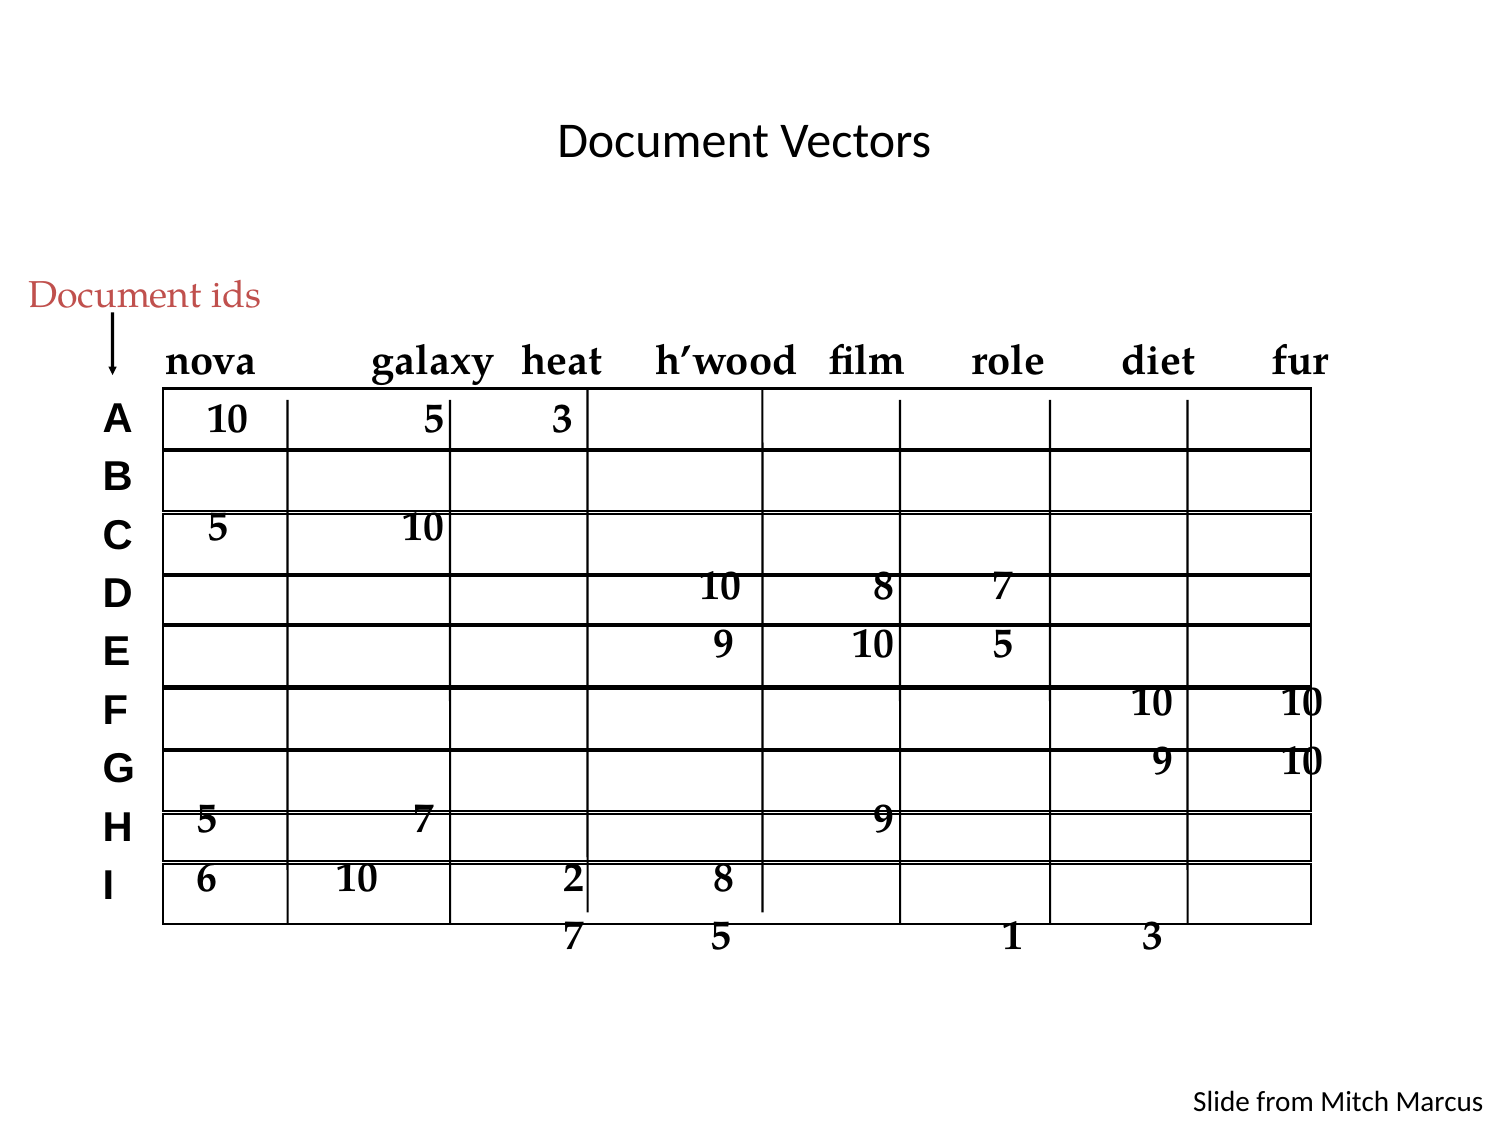

# Document Vectors
Document ids

A
B
C
D
E
F
G
H
I

nova	galaxy 	heat     h’wood   film	role	diet	fur
    10	     5	   3
    5	   10
			                 10	     8	  7
				    9	   10	  5
							 10	 10
							   9	 10
   5	    	    7			     9
   6	           10     	    2	    8
			    7            5	 	   1	  3

Slide from Mitch Marcus